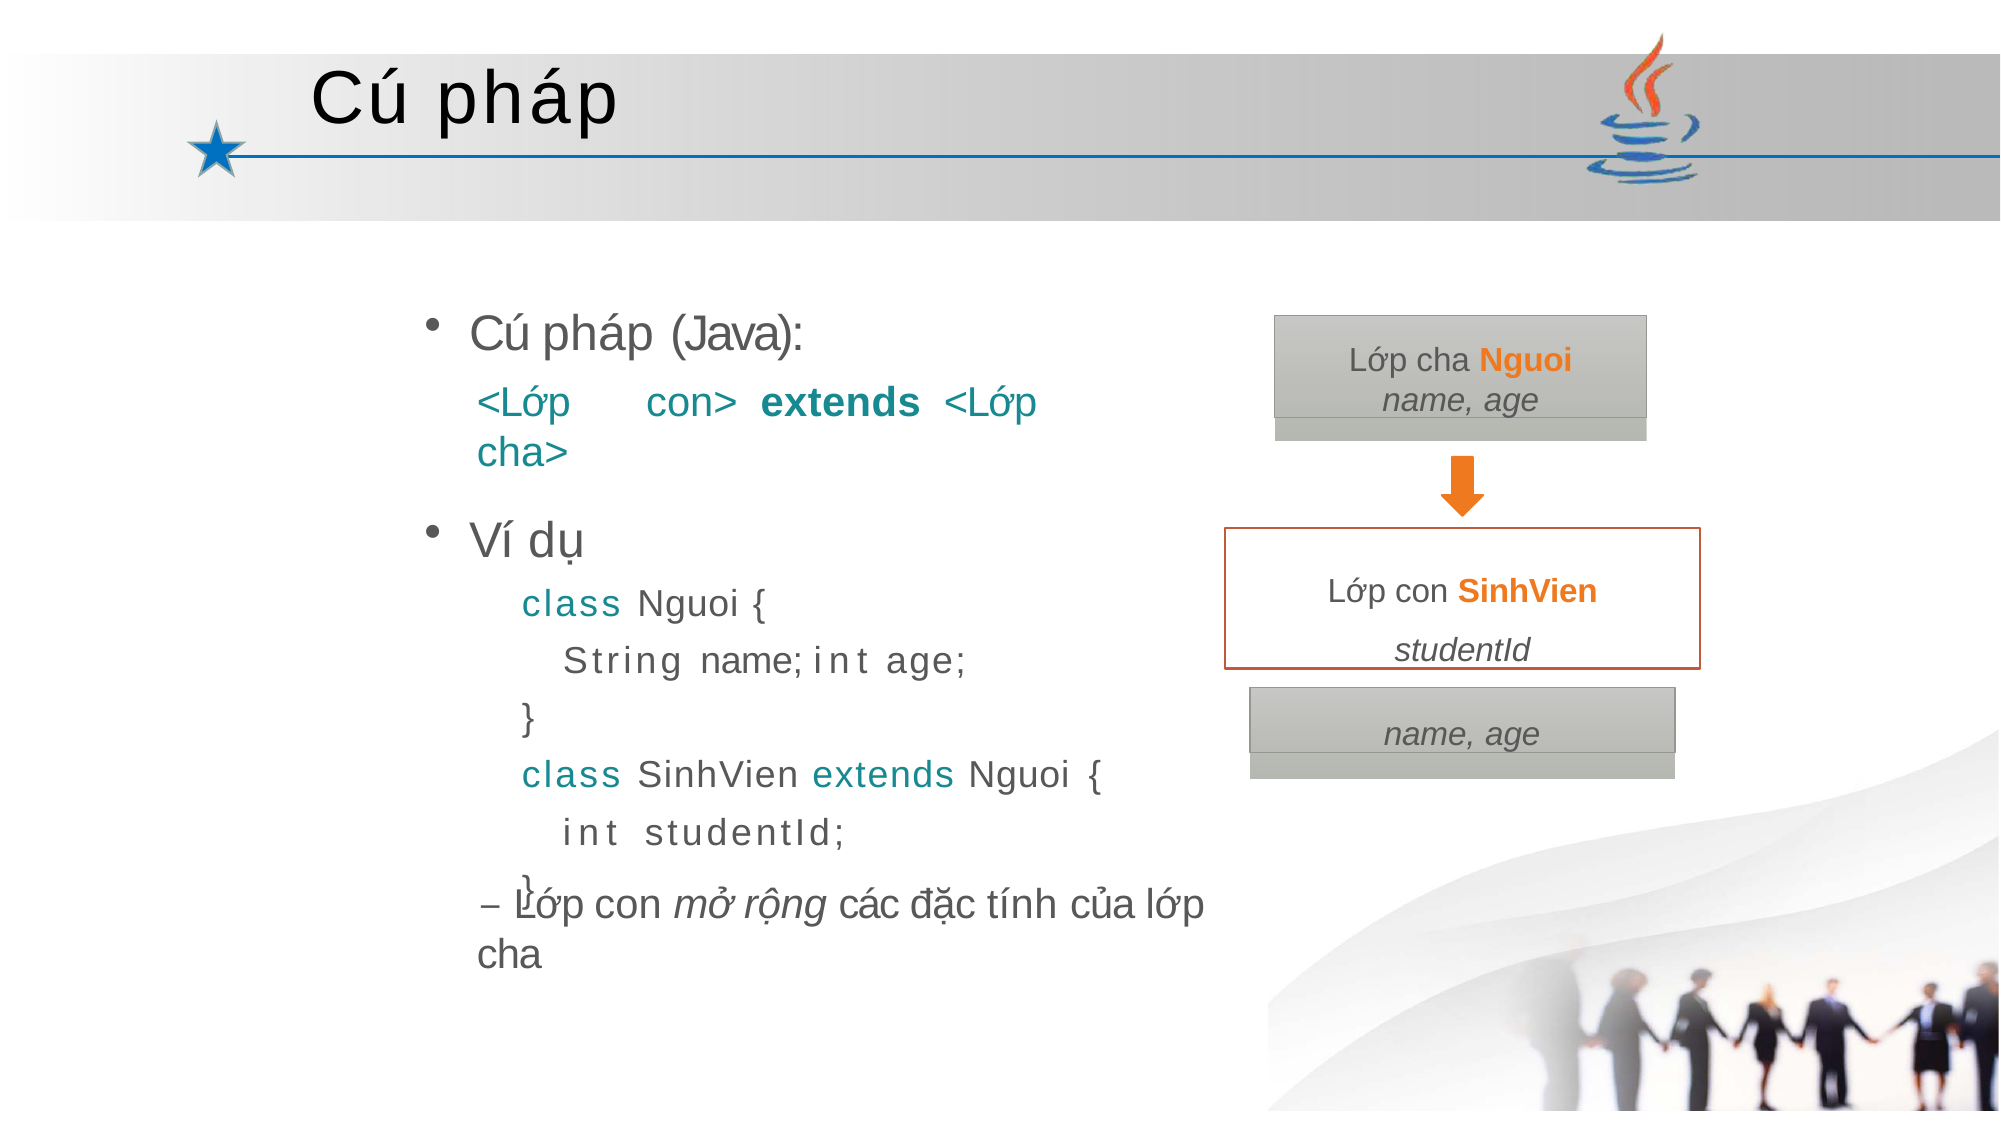

# Cú pháp
Cú pháp (Java):
<Lớp	con>	extends	<Lớp	cha>
Ví dụ
class Nguoi {
String name; int age;
}
class SinhVien extends Nguoi {
int studentId;
}

Lớp cha Nguoi
name, age

Lớp con SinhVien
studentId
name, age
− Lớp con mở rộng các đặc tính của lớp cha
6